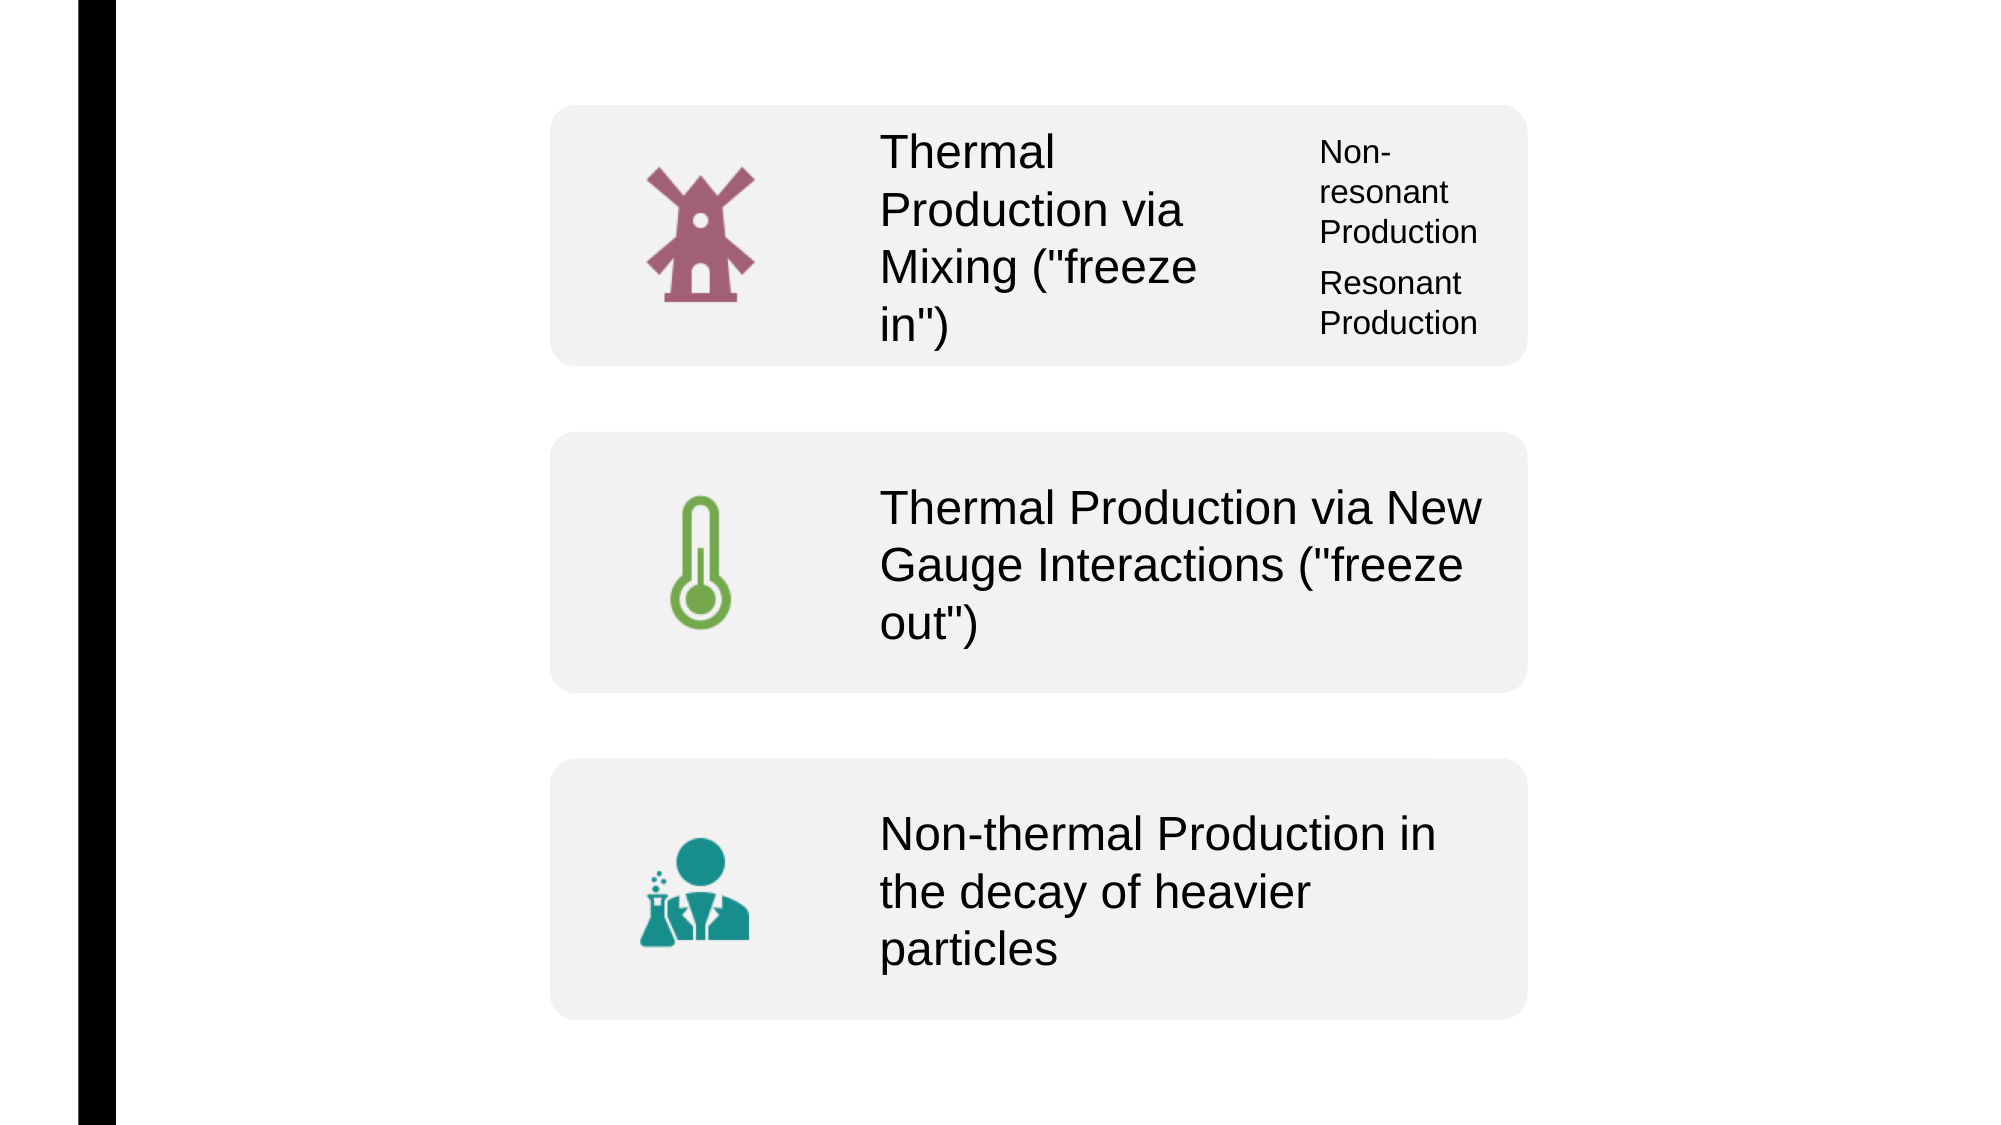

Thermal Production via Mixing ("freeze in")
Non-resonant Production
Resonant Production
Thermal Production via New Gauge Interactions ("freeze out")
Non-thermal Production in the decay of heavier particles